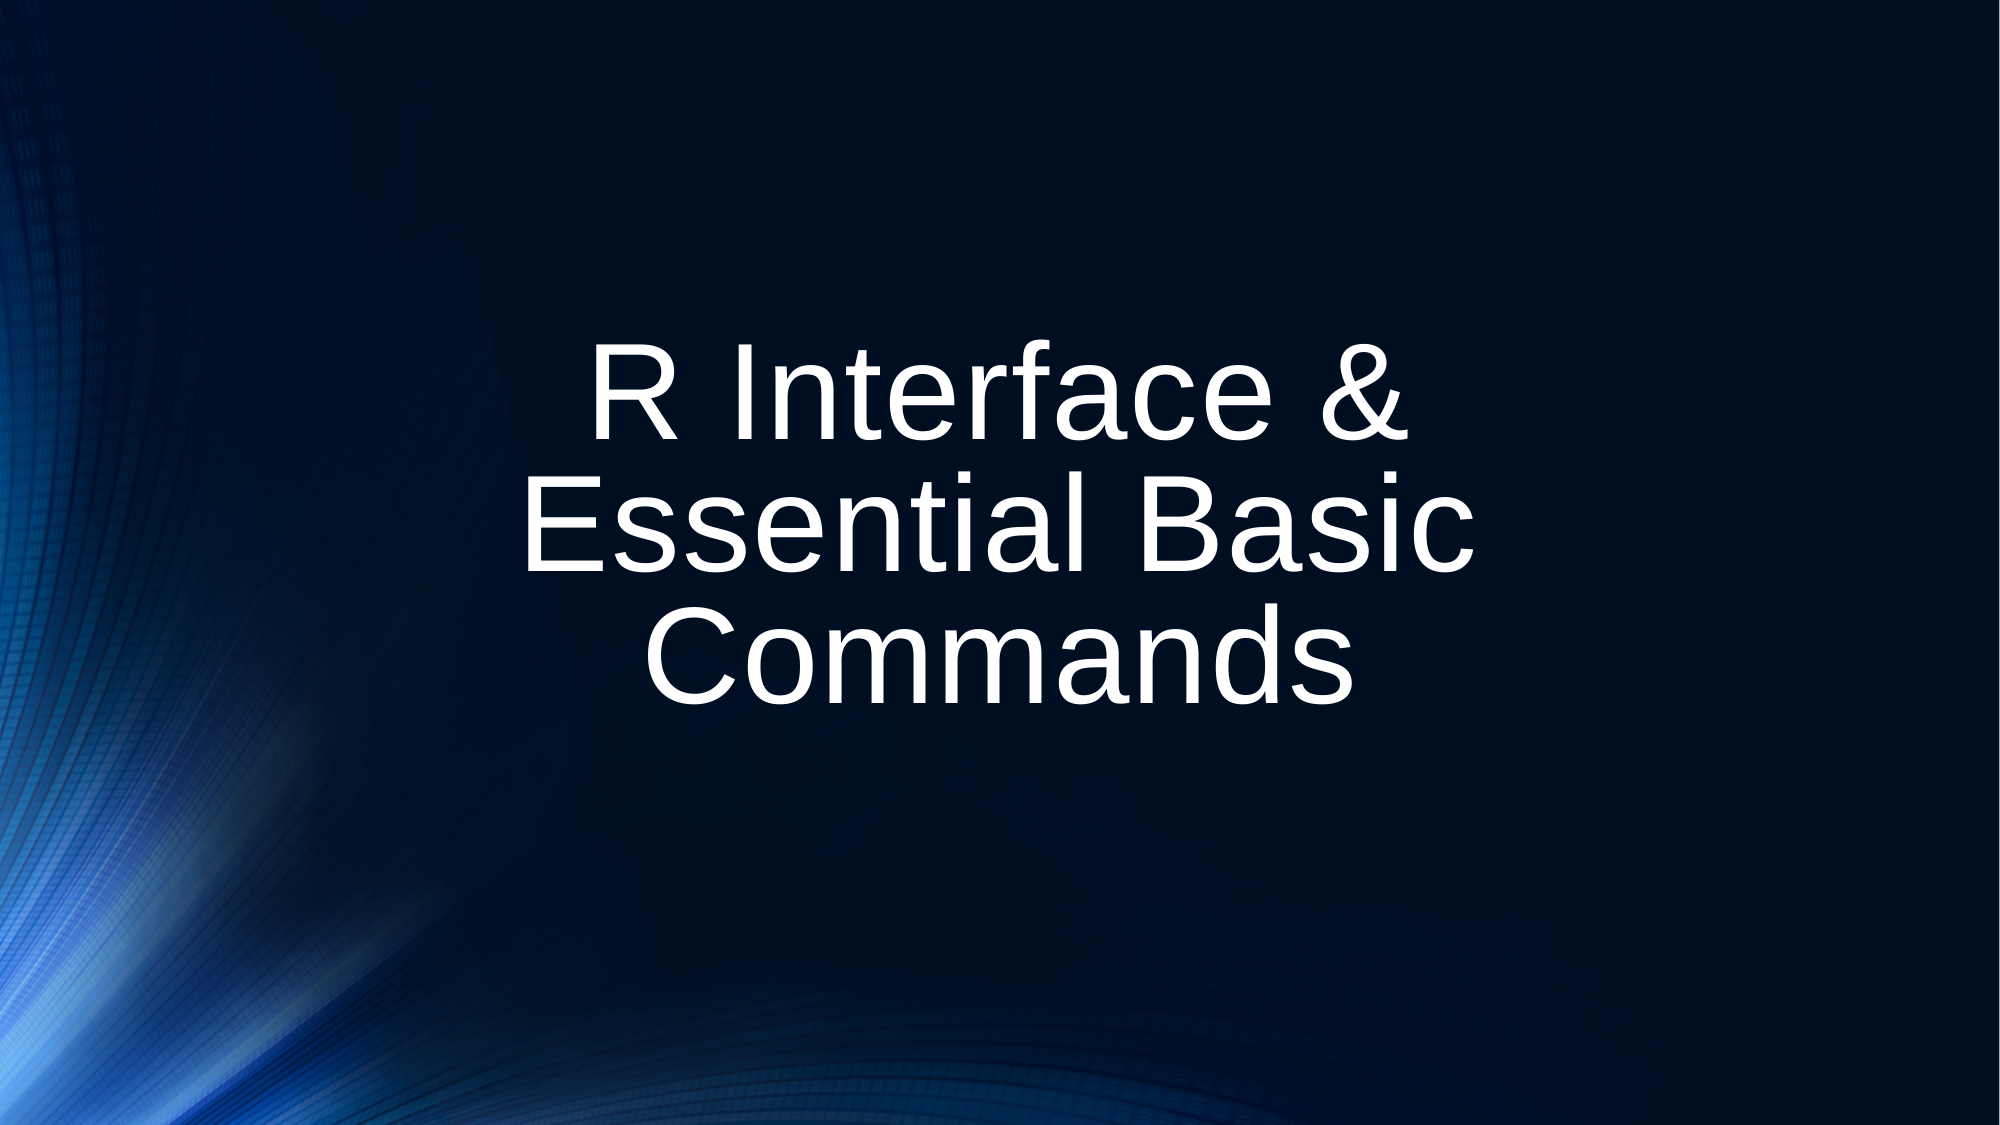

# R Interface & Essential Basic Commands